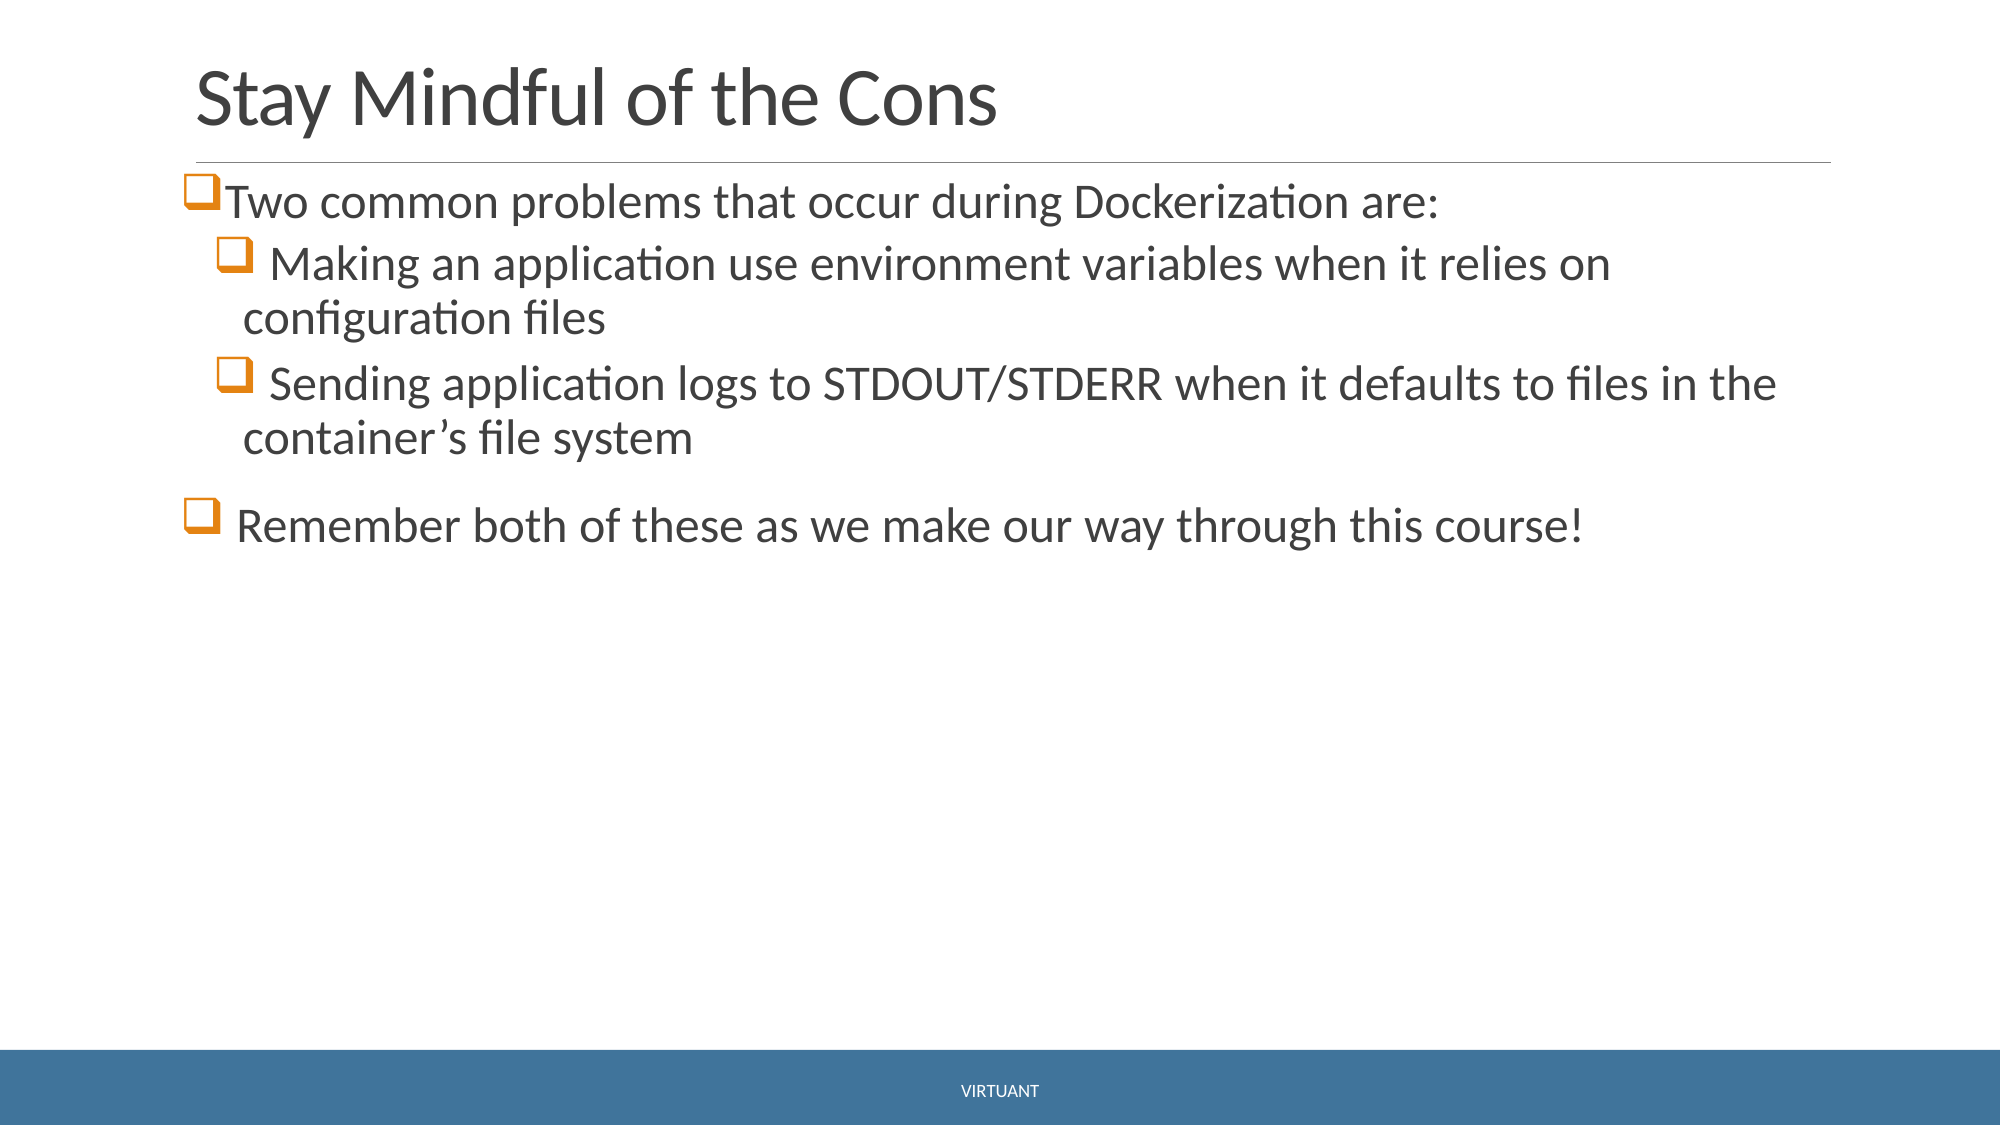

# Stay Mindful of the Cons
Two common problems that occur during Dockerization are:
 Making an application use environment variables when it relies on configuration files
 Sending application logs to STDOUT/STDERR when it defaults to files in the container’s file system
 Remember both of these as we make our way through this course!
Virtuant